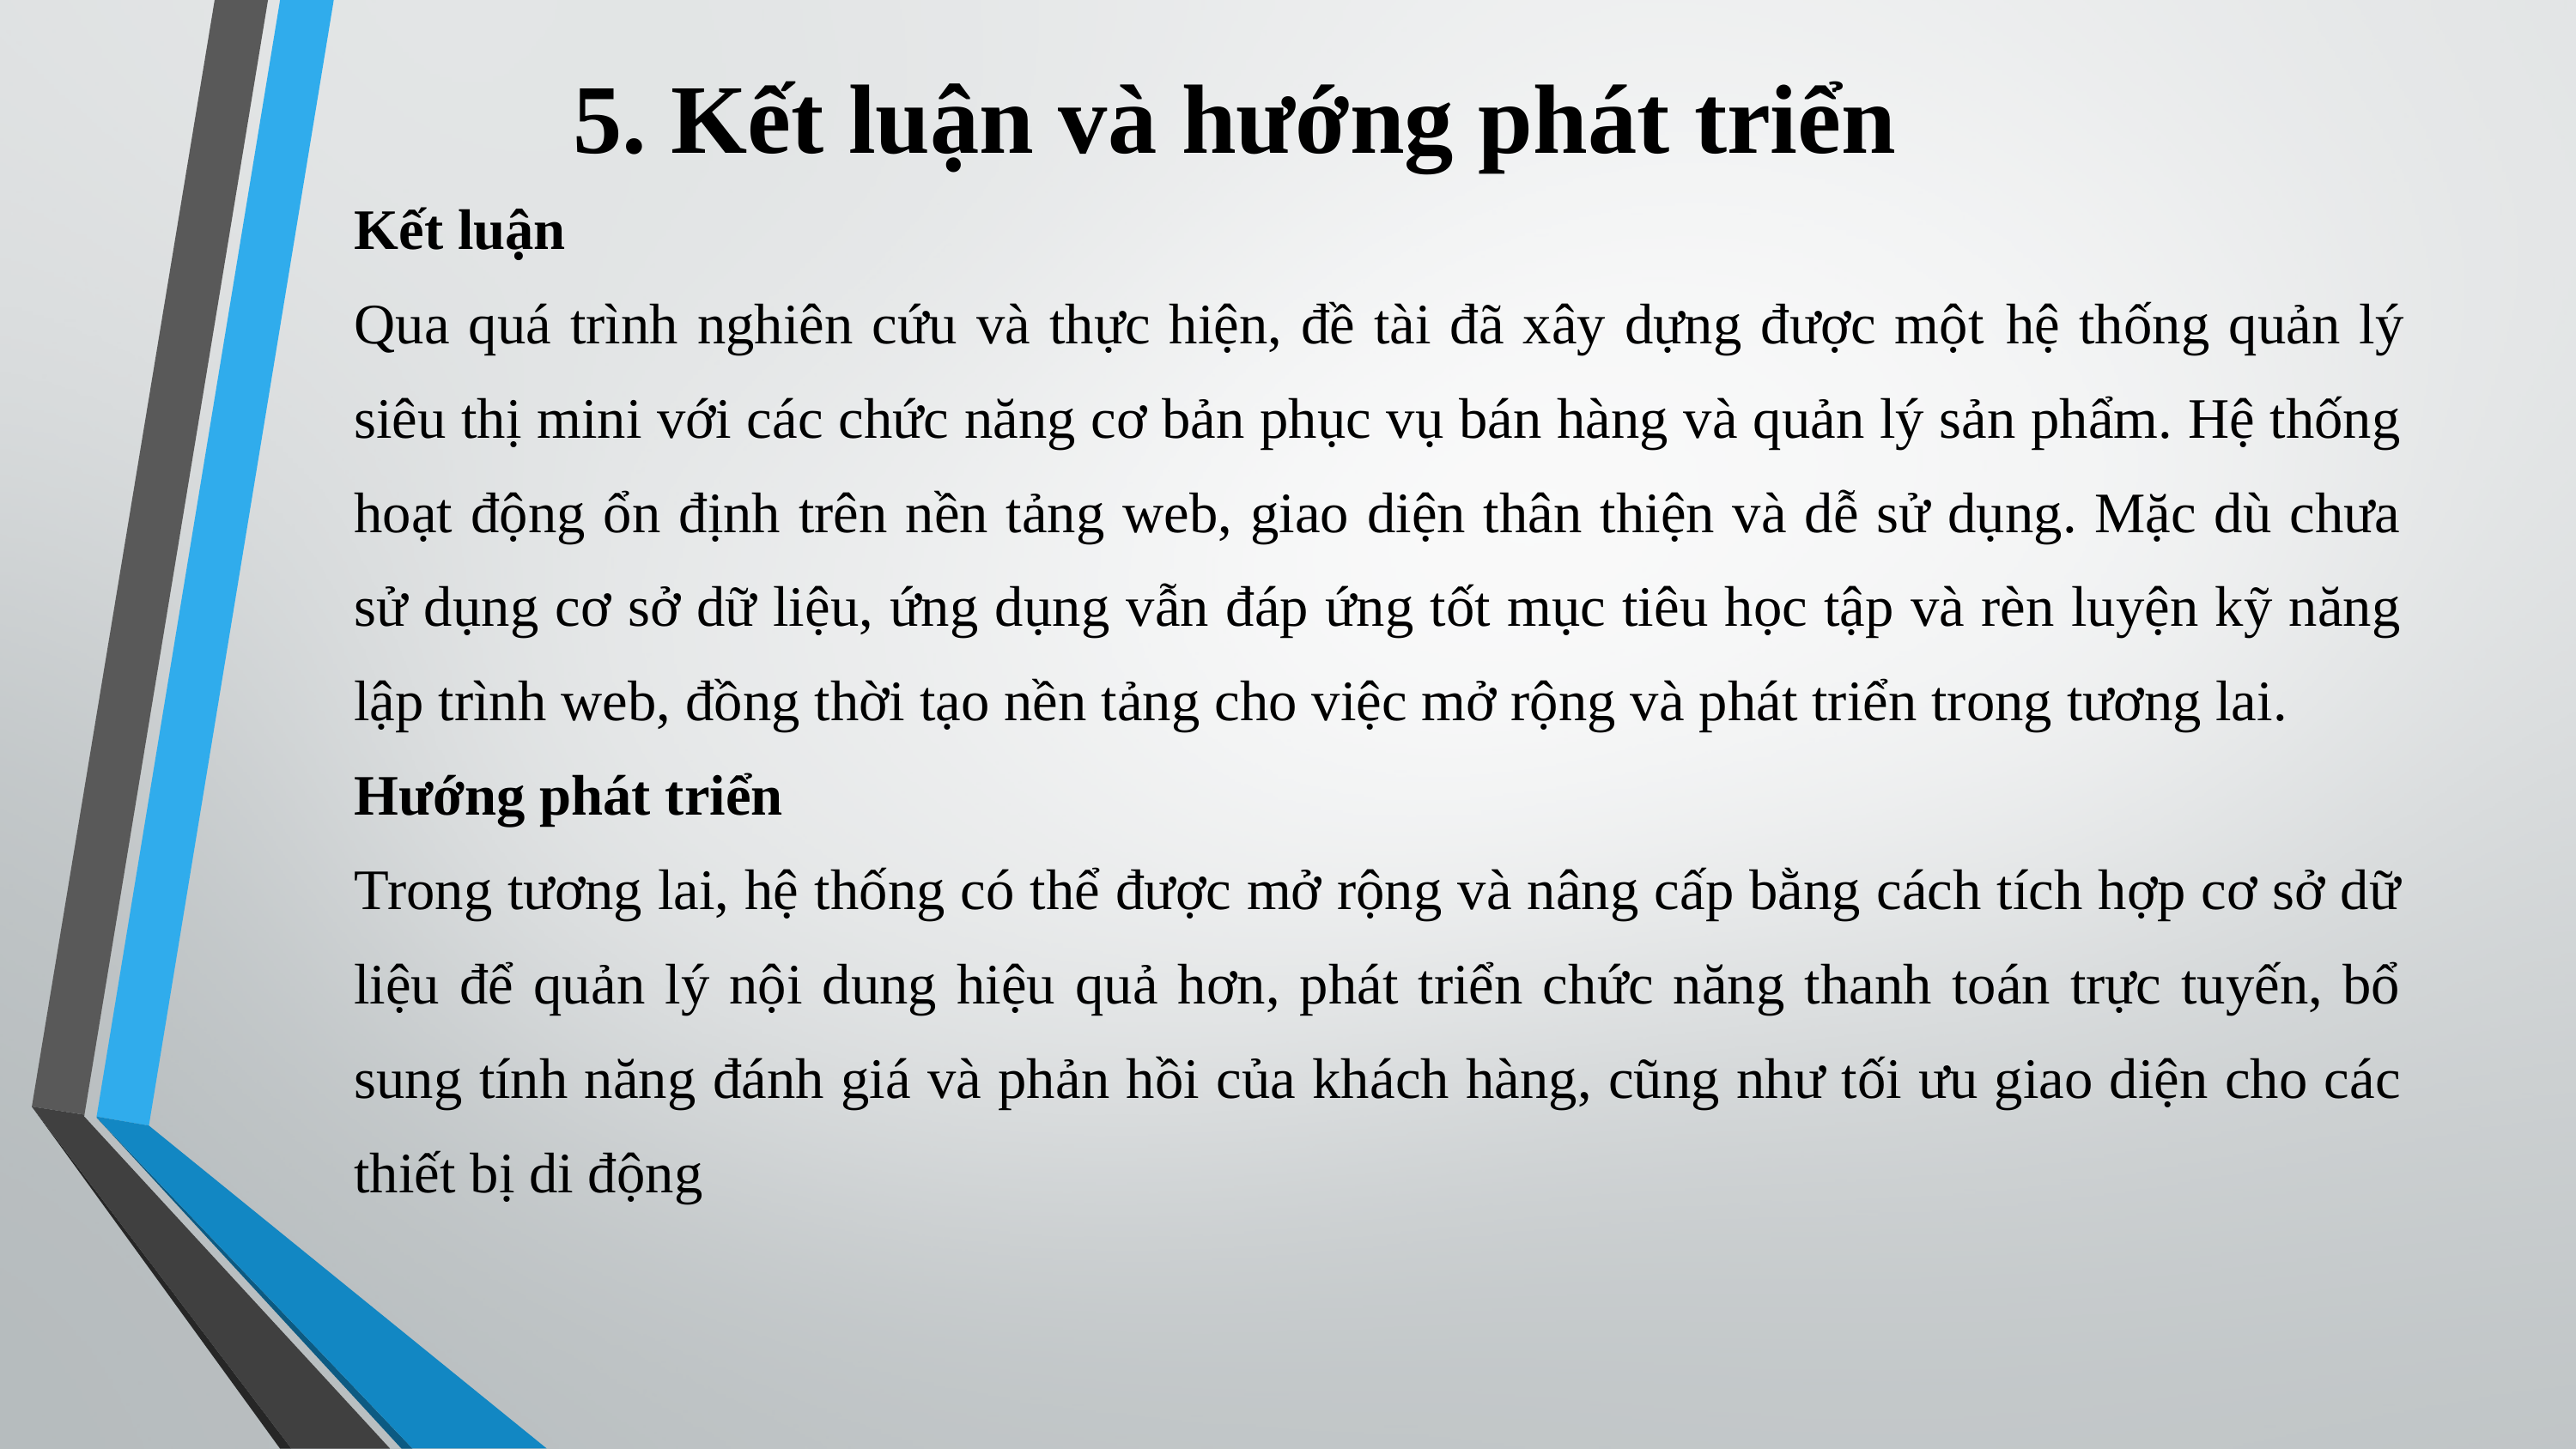

5. Kết luận và hướng phát triển
Kết luận
Qua quá trình nghiên cứu và thực hiện, đề tài đã xây dựng được một hệ thống quản lý siêu thị mini với các chức năng cơ bản phục vụ bán hàng và quản lý sản phẩm. Hệ thống hoạt động ổn định trên nền tảng web, giao diện thân thiện và dễ sử dụng. Mặc dù chưa sử dụng cơ sở dữ liệu, ứng dụng vẫn đáp ứng tốt mục tiêu học tập và rèn luyện kỹ năng lập trình web, đồng thời tạo nền tảng cho việc mở rộng và phát triển trong tương lai.
Hướng phát triển
Trong tương lai, hệ thống có thể được mở rộng và nâng cấp bằng cách tích hợp cơ sở dữ liệu để quản lý nội dung hiệu quả hơn, phát triển chức năng thanh toán trực tuyến, bổ sung tính năng đánh giá và phản hồi của khách hàng, cũng như tối ưu giao diện cho các thiết bị di động